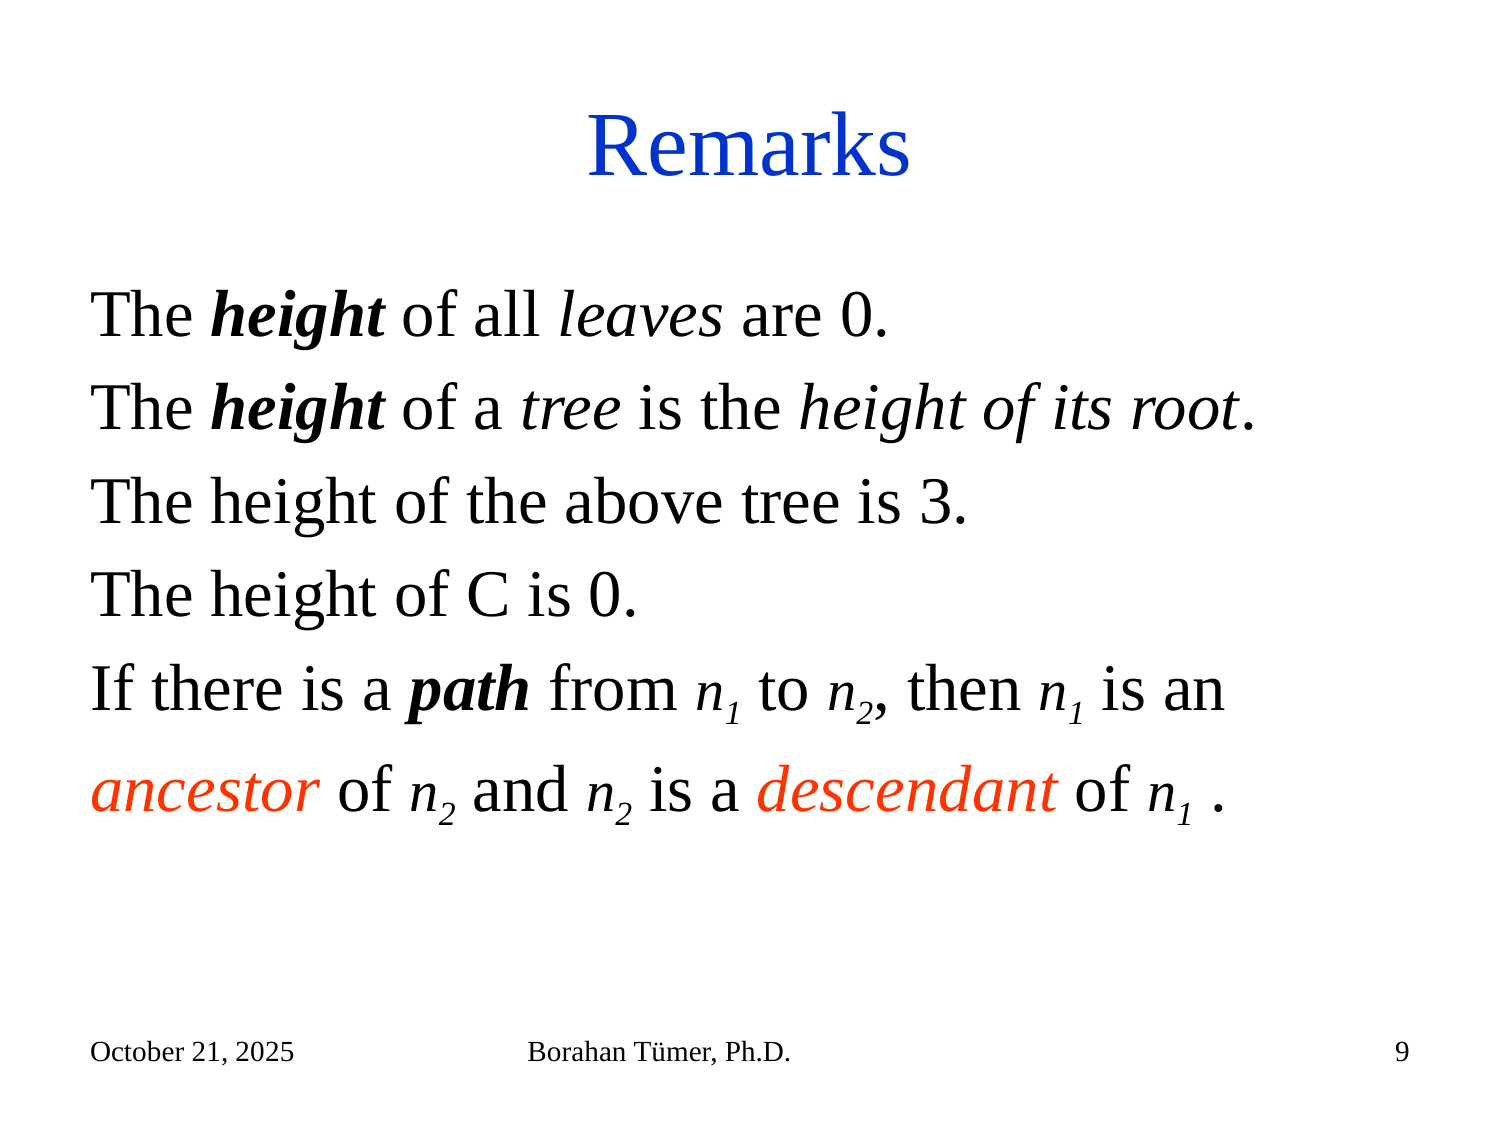

# Remarks
The height of all leaves are 0.
The height of a tree is the height of its root.
The height of the above tree is 3.
The height of C is 0.
If there is a path from n1 to n2, then n1 is an
ancestor of n2 and n2 is a descendant of n1 .

October 21, 2025
Borahan Tümer, Ph.D.
9